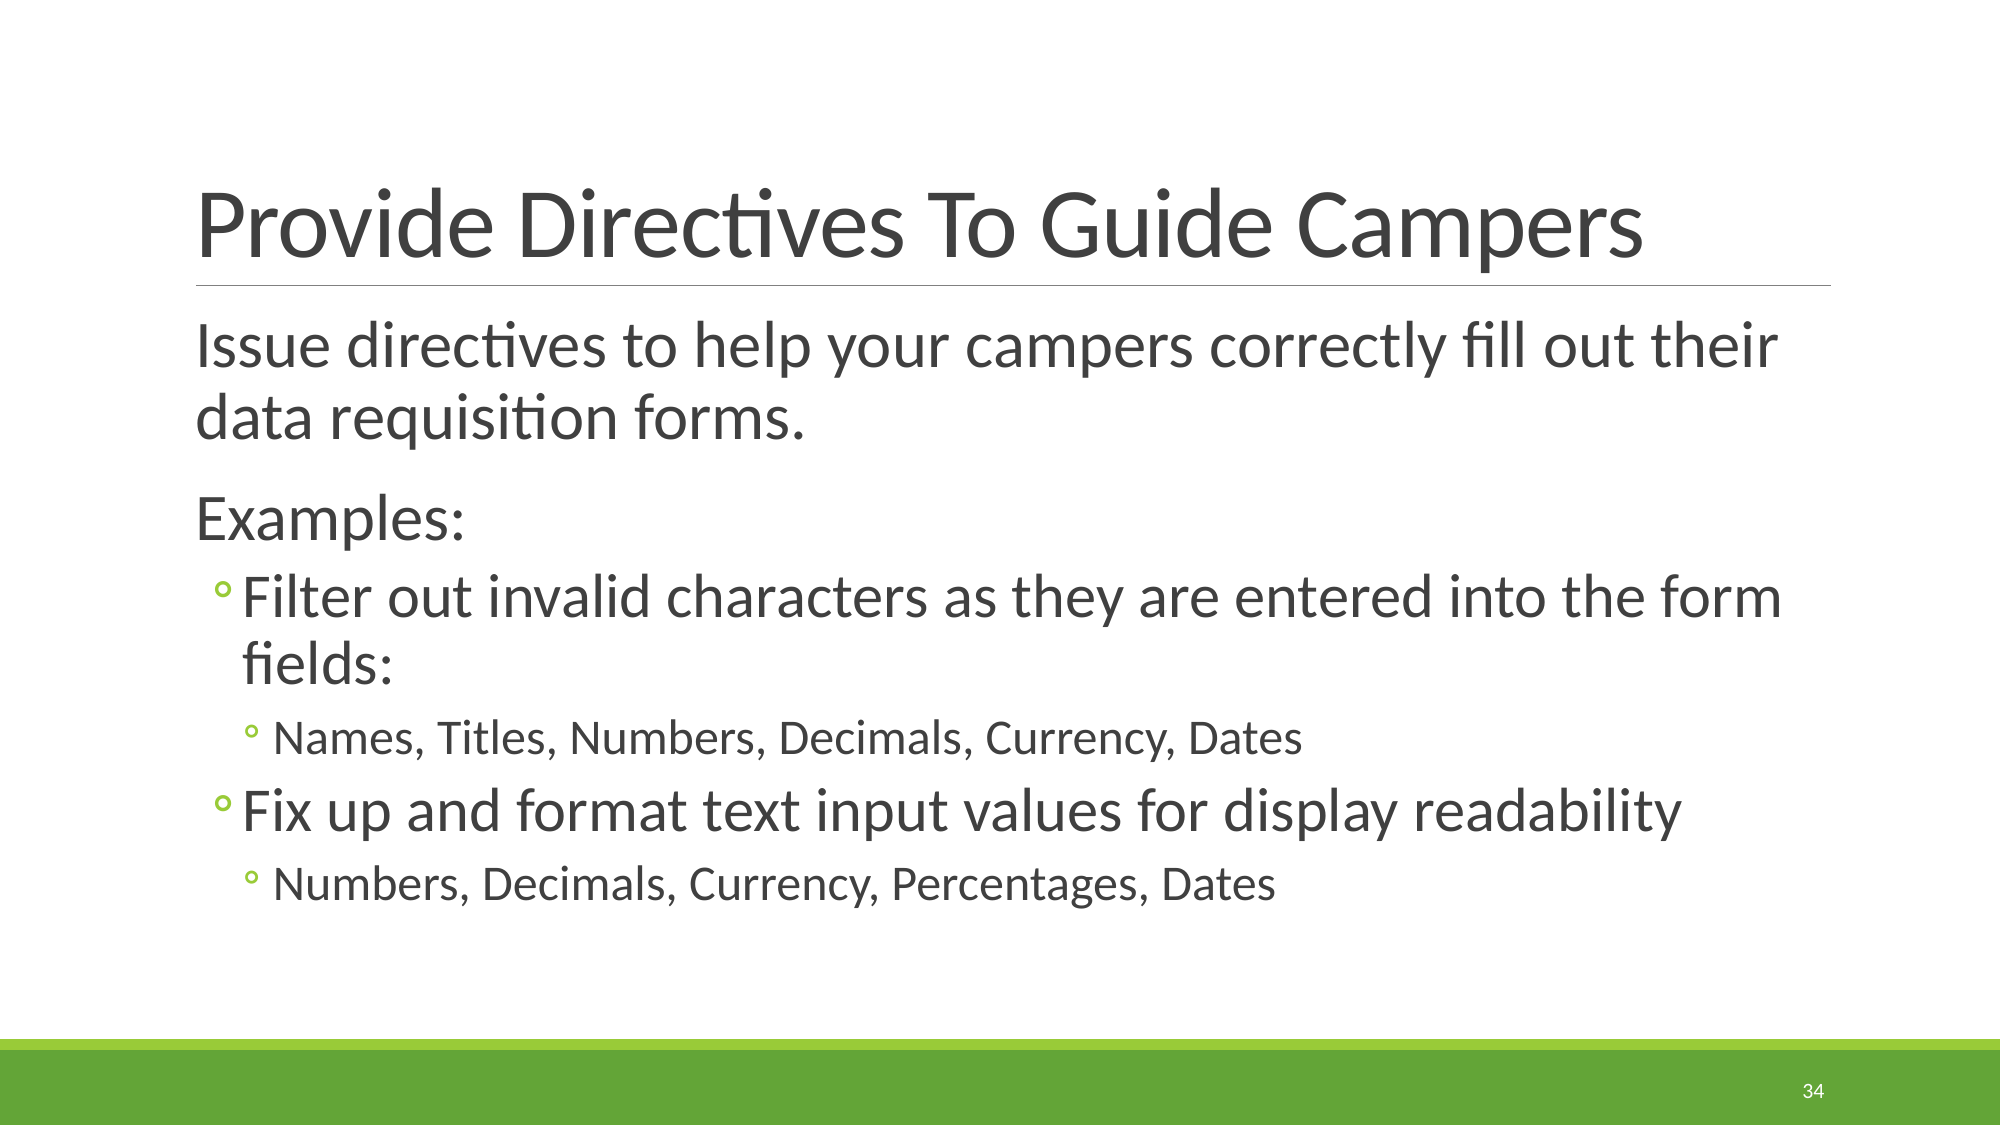

# Provide Directives To Guide Campers
Issue directives to help your campers correctly fill out their data requisition forms.
Examples:
Filter out invalid characters as they are entered into the form fields:
Names, Titles, Numbers, Decimals, Currency, Dates
Fix up and format text input values for display readability
Numbers, Decimals, Currency, Percentages, Dates
34